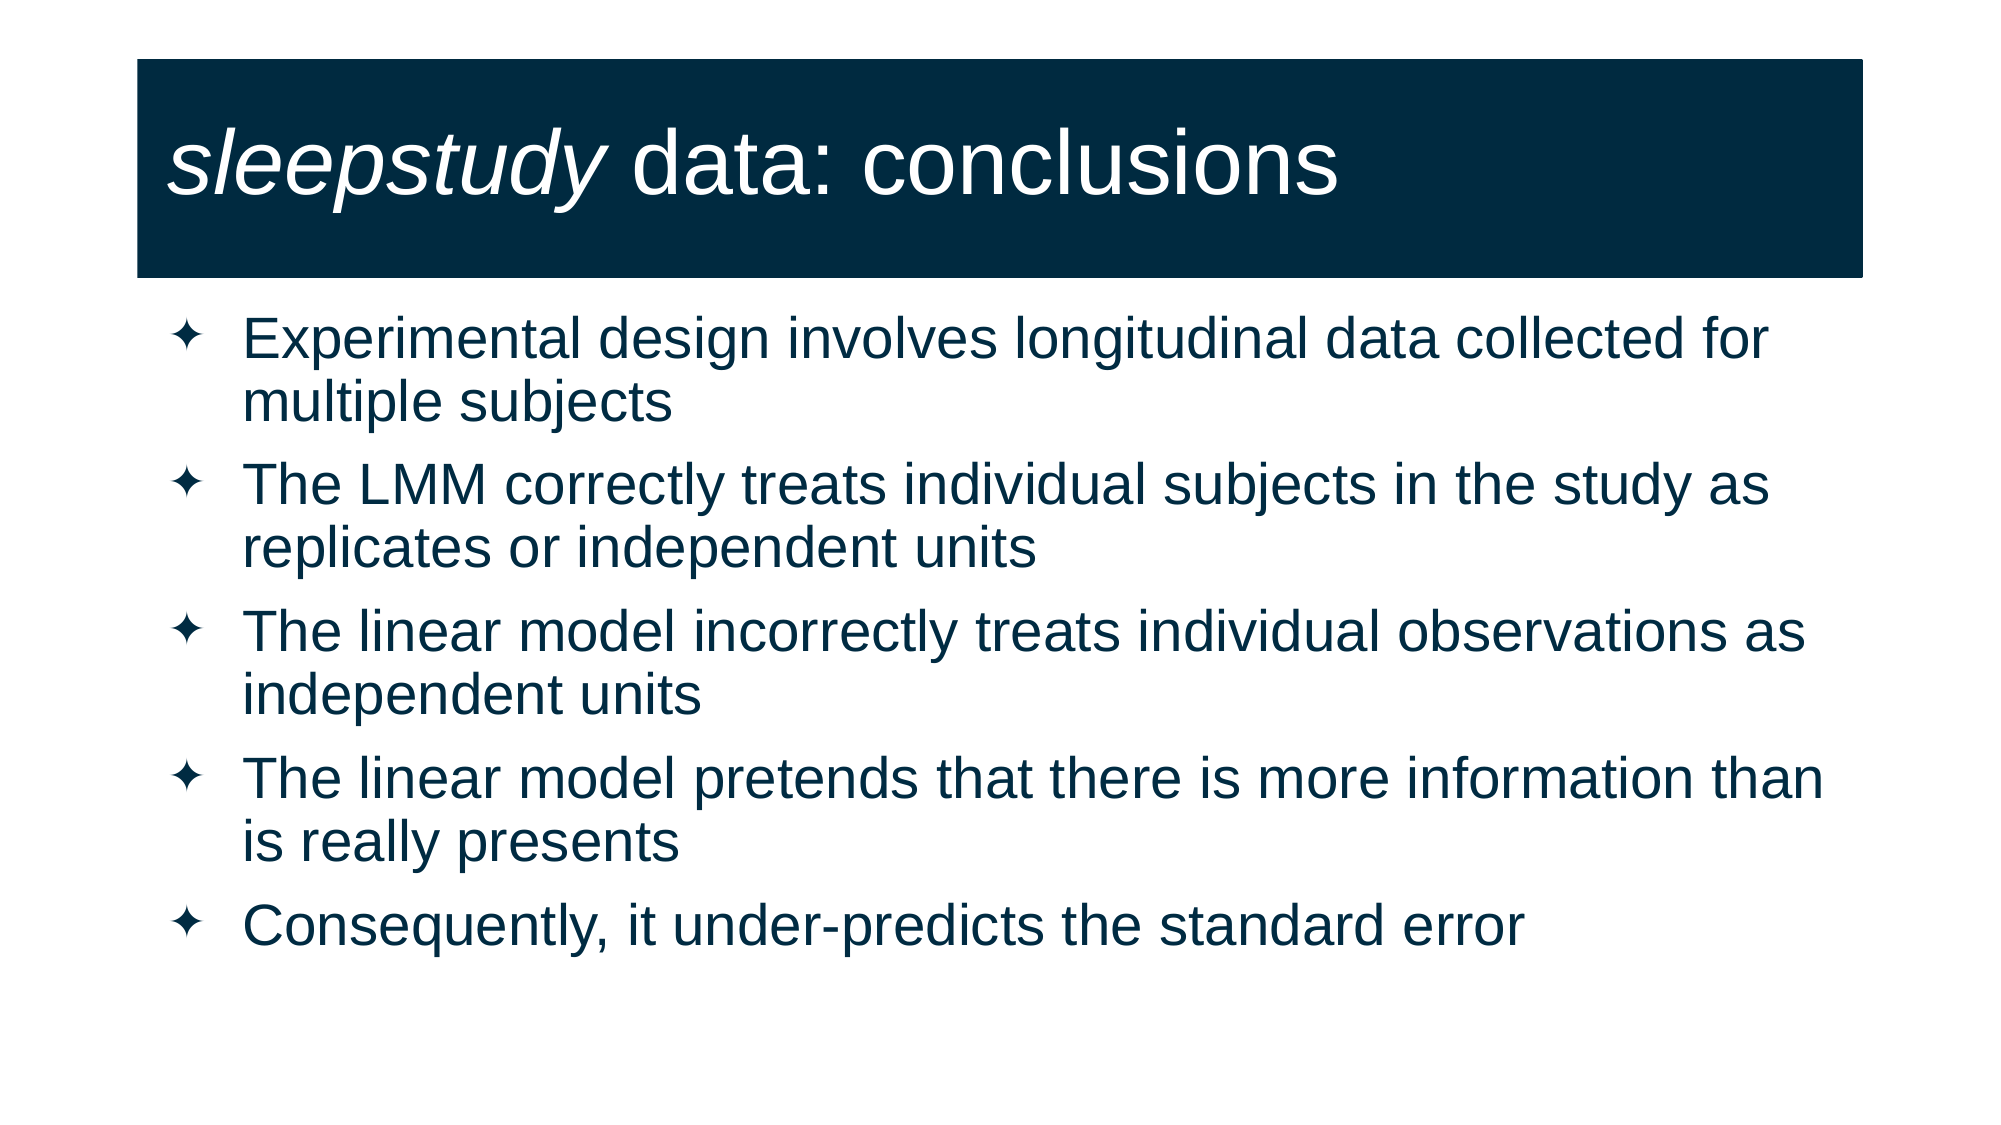

# sleepstudy data: conclusions
Experimental design involves longitudinal data collected for multiple subjects
The LMM correctly treats individual subjects in the study as replicates or independent units
The linear model incorrectly treats individual observations as independent units
The linear model pretends that there is more information than is really presents
Consequently, it under-predicts the standard error